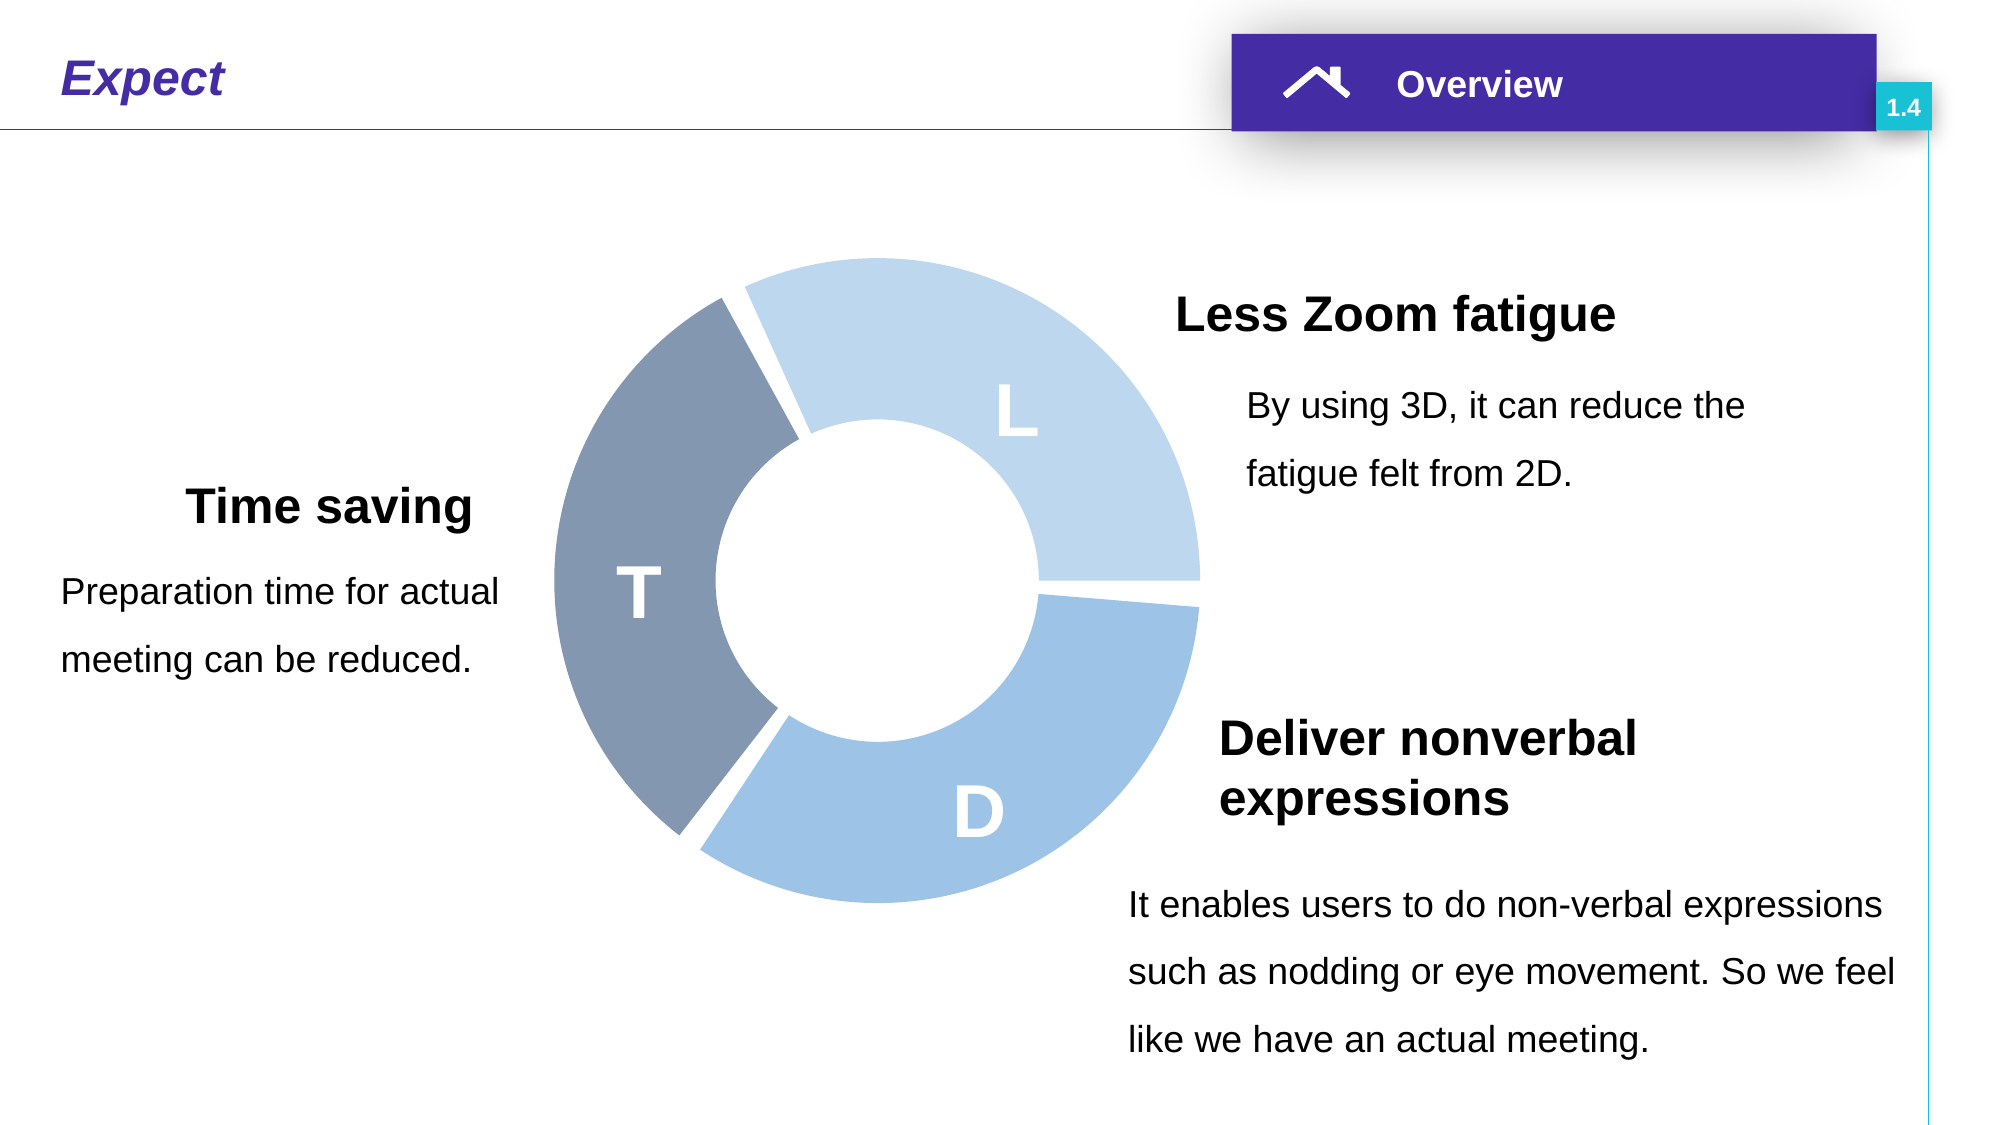

Overview

1.4
Expect
Less Zoom fatigue

L
T
D
L
By using 3D, it can reduce the fatigue felt from 2D.
Time saving
T
Preparation time for actual meeting can be reduced.
D
Deliver nonverbal expressions
It enables users to do non-verbal expressions such as nodding or eye movement. So we feel like we have an actual meeting.